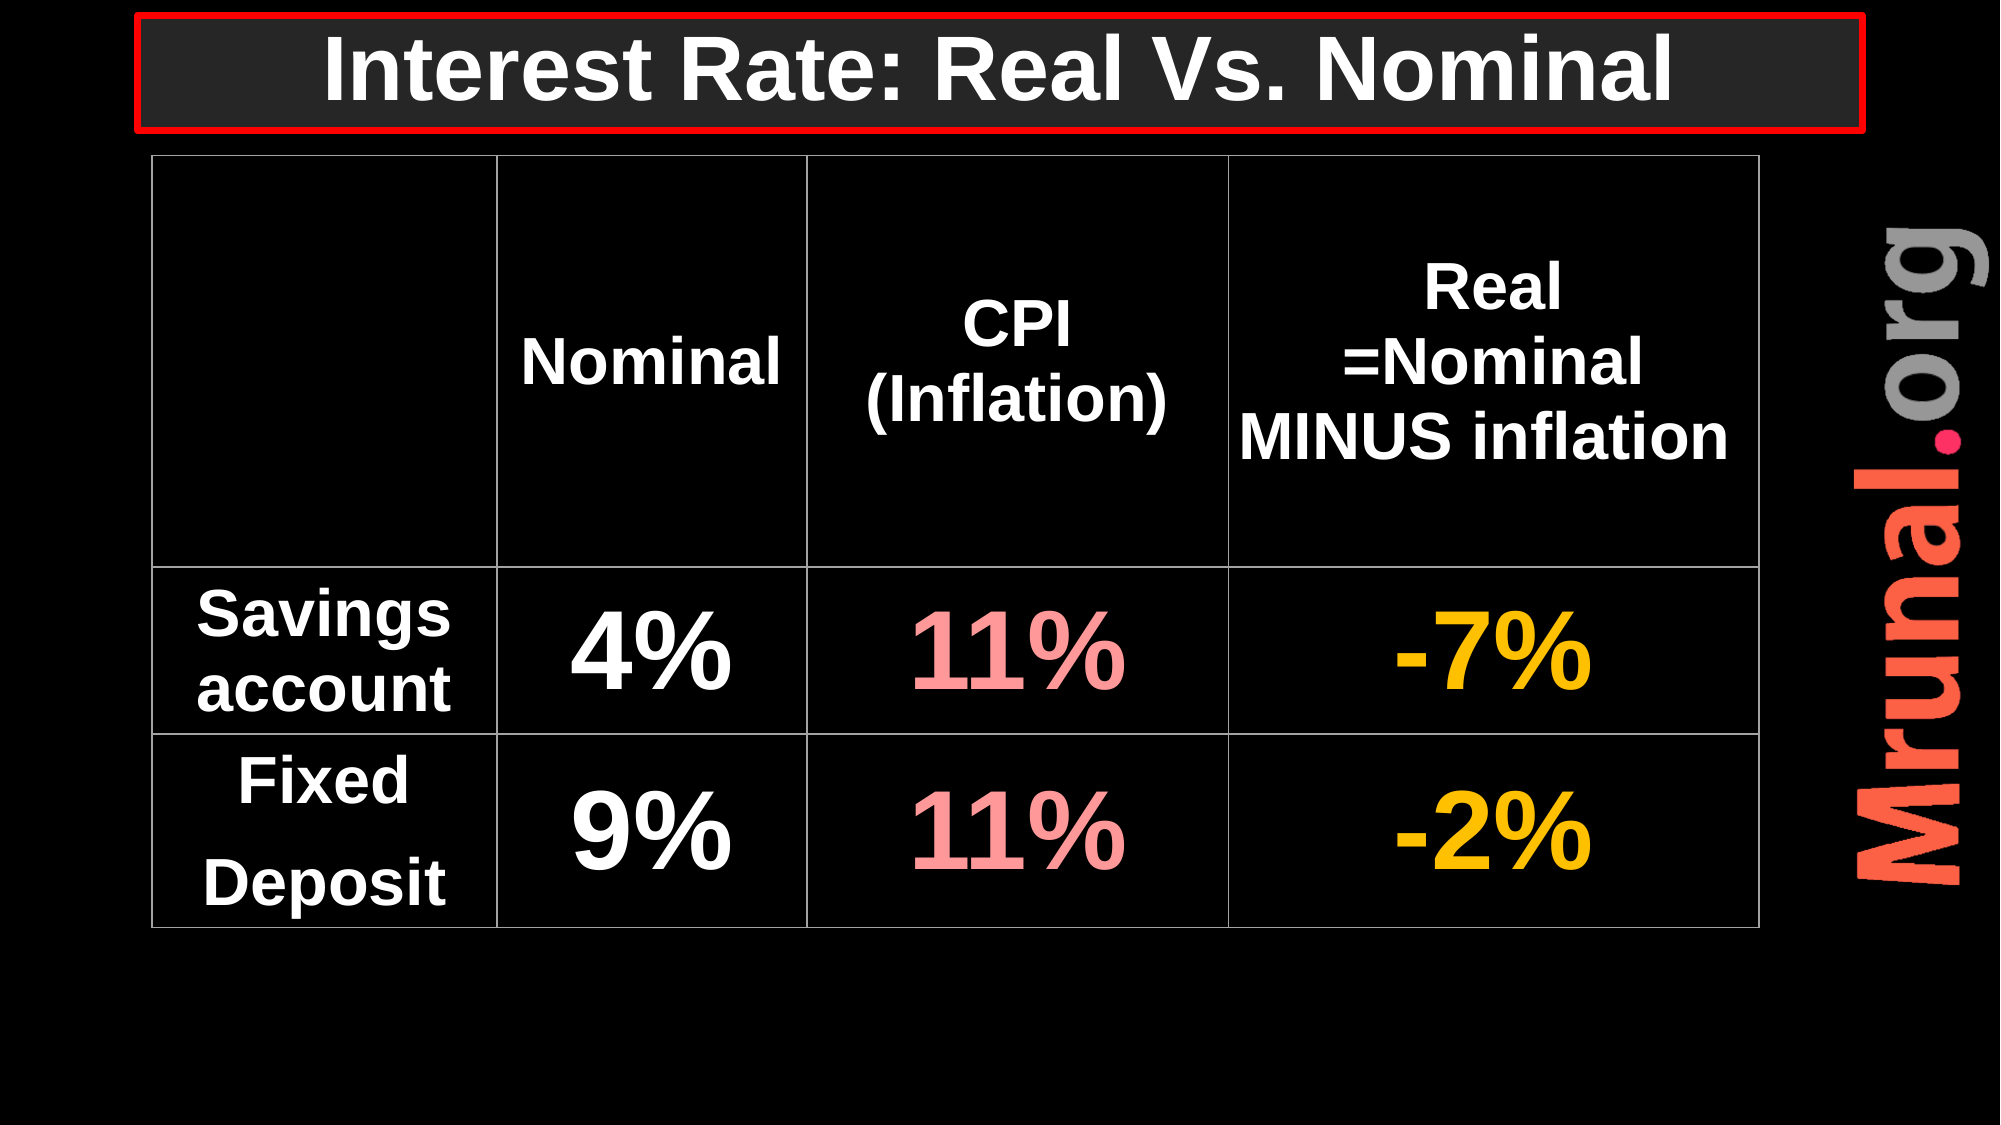

# Interest Rate: Real Vs. Nominal
|  | Nominal | CPI (Inflation) | Real =Nominal MINUS inflation |
| --- | --- | --- | --- |
| Savings account | 4% | 11% | -7% |
| Fixed Deposit | 9% | 11% | -2% |